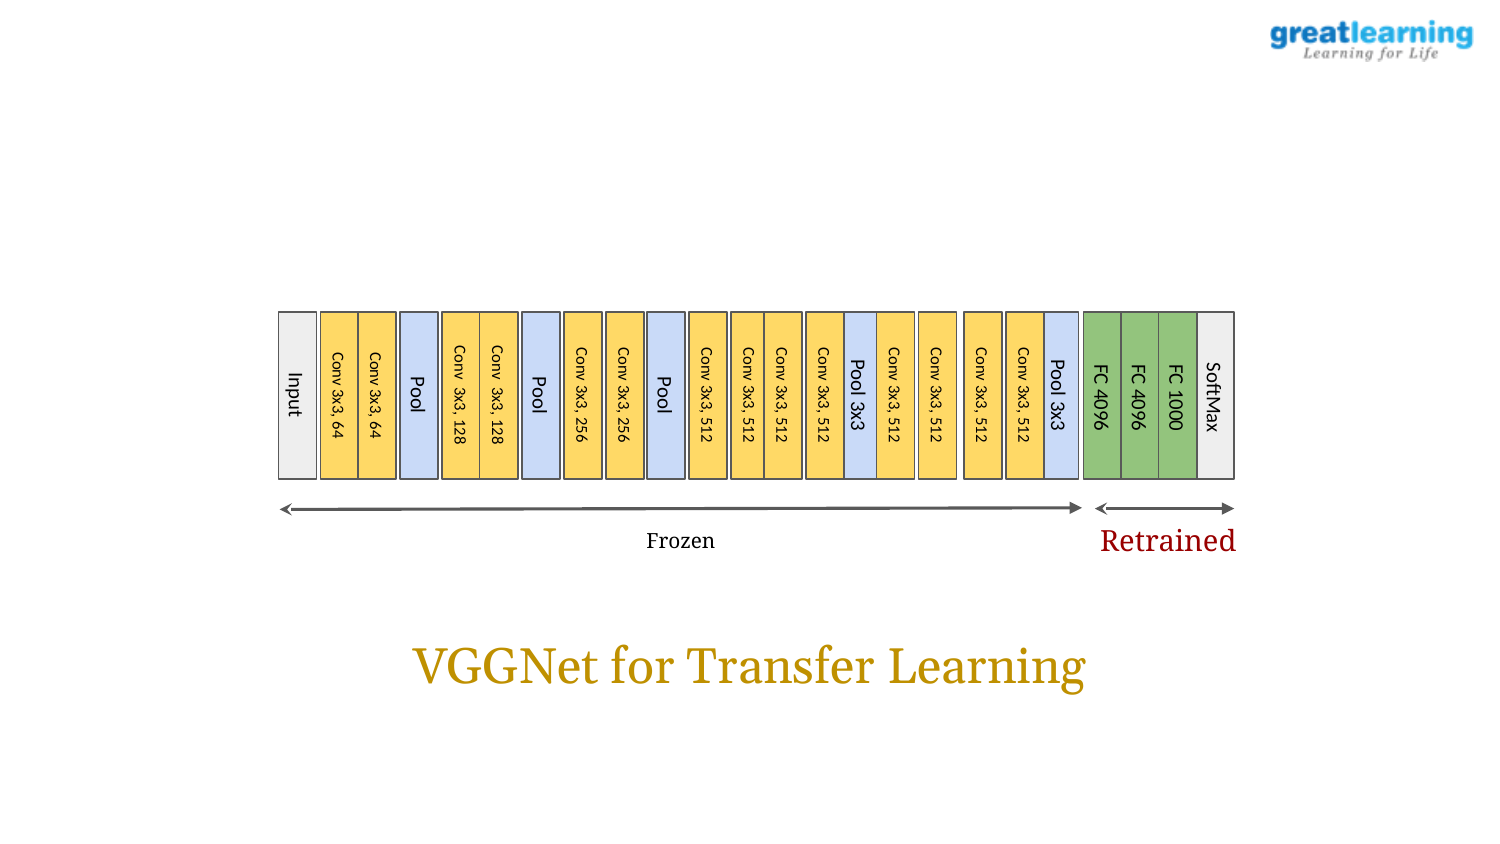

Input
Conv 3x3, 64
Conv 3x3, 64
Pool
Conv  3x3, 128
Conv  3x3, 128
Pool
Conv 3x3, 256
Conv 3x3, 256
Pool
Conv 3x3, 512
Conv 3x3, 512
Conv 3x3, 512
Conv 3x3, 512
Pool 3x3
Conv 3x3, 512
Conv 3x3, 512
Conv 3x3, 512
Conv 3x3, 512
Pool 3x3
 FC 4096
 FC 4096
 FC 1000
 SoftMax
Frozen
Retrained
VGGNet for Transfer Learning